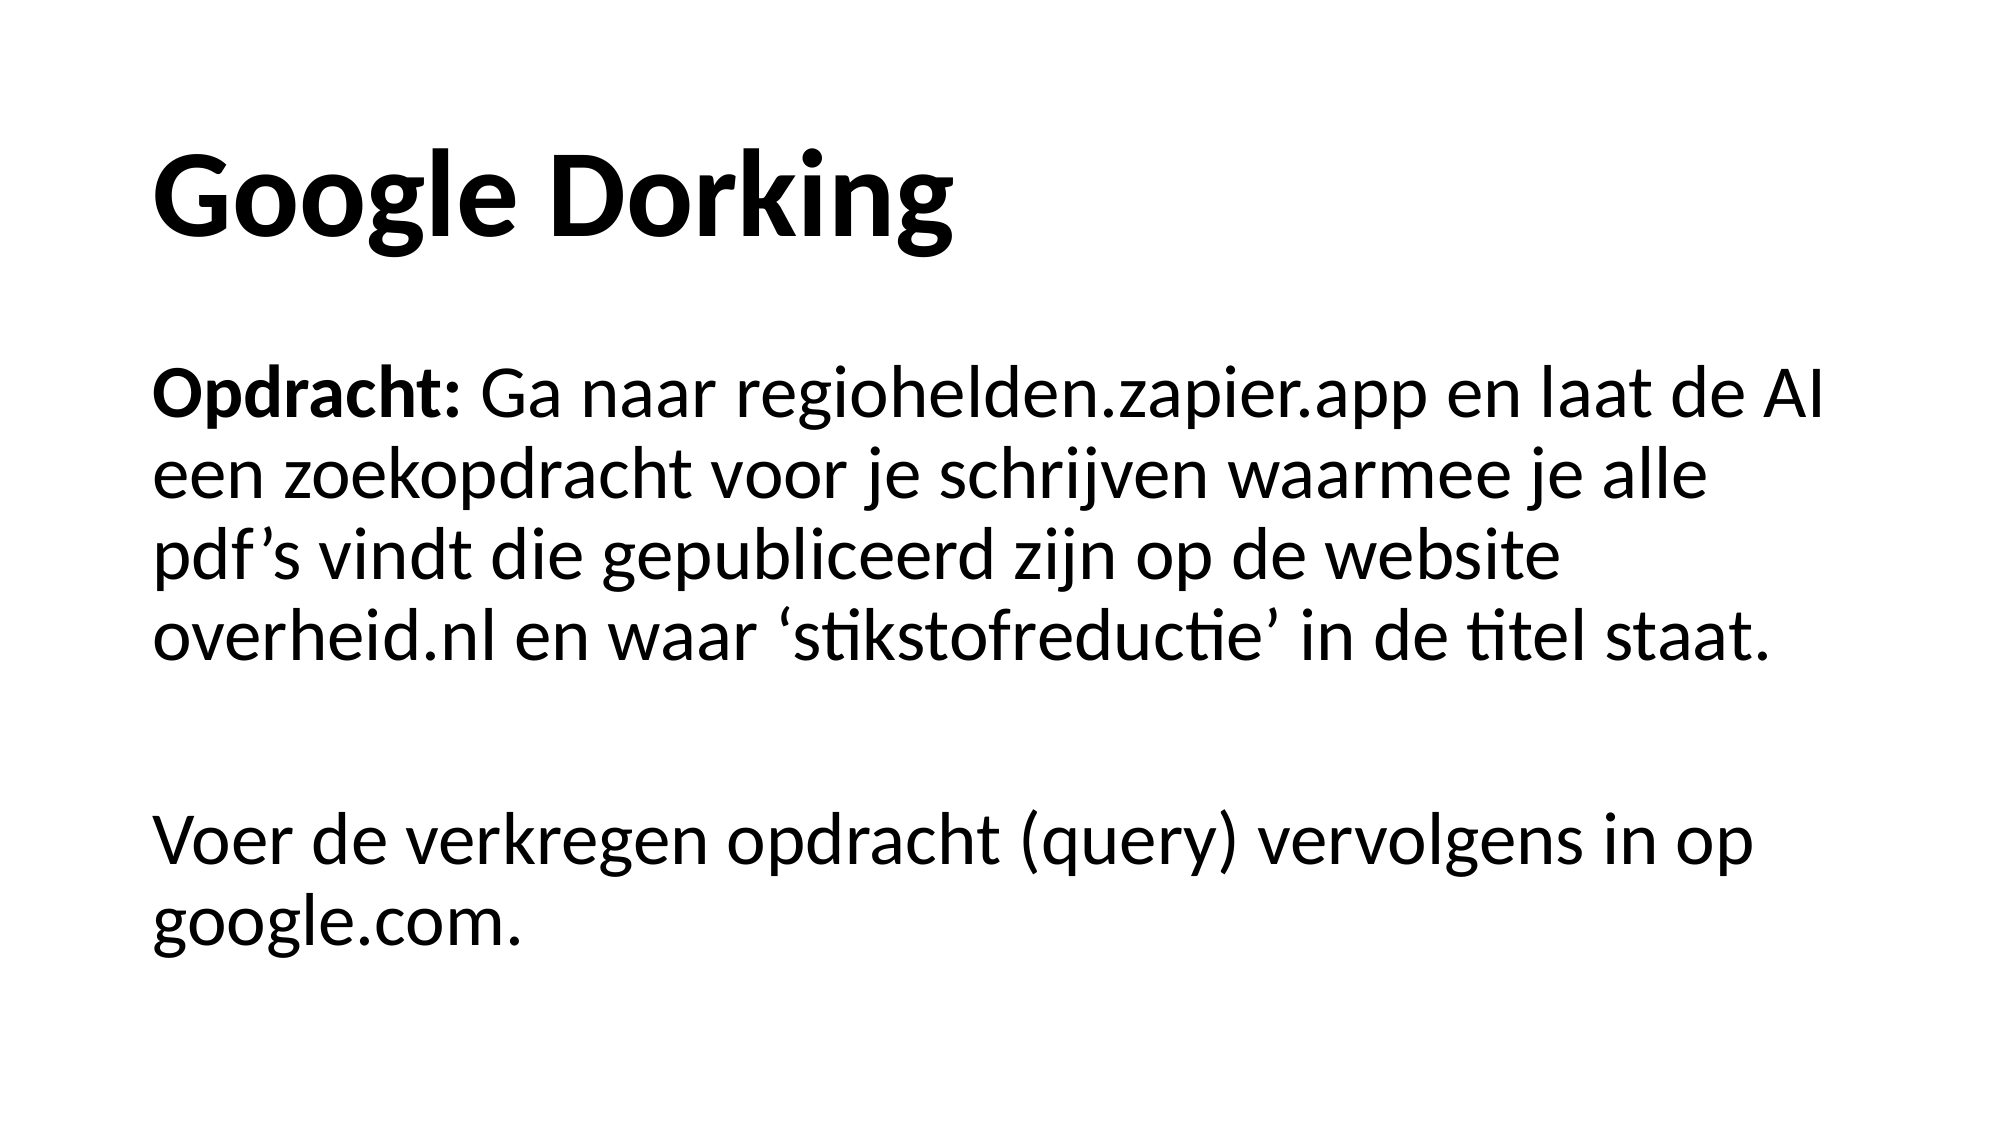

Google Dorking
Opdracht: Ga naar regiohelden.zapier.app en laat de AI een zoekopdracht voor je schrijven waarmee je alle pdf’s vindt die gepubliceerd zijn op de website overheid.nl en waar ‘stikstofreductie’ in de titel staat.

Voer de verkregen opdracht (query) vervolgens in op google.com.